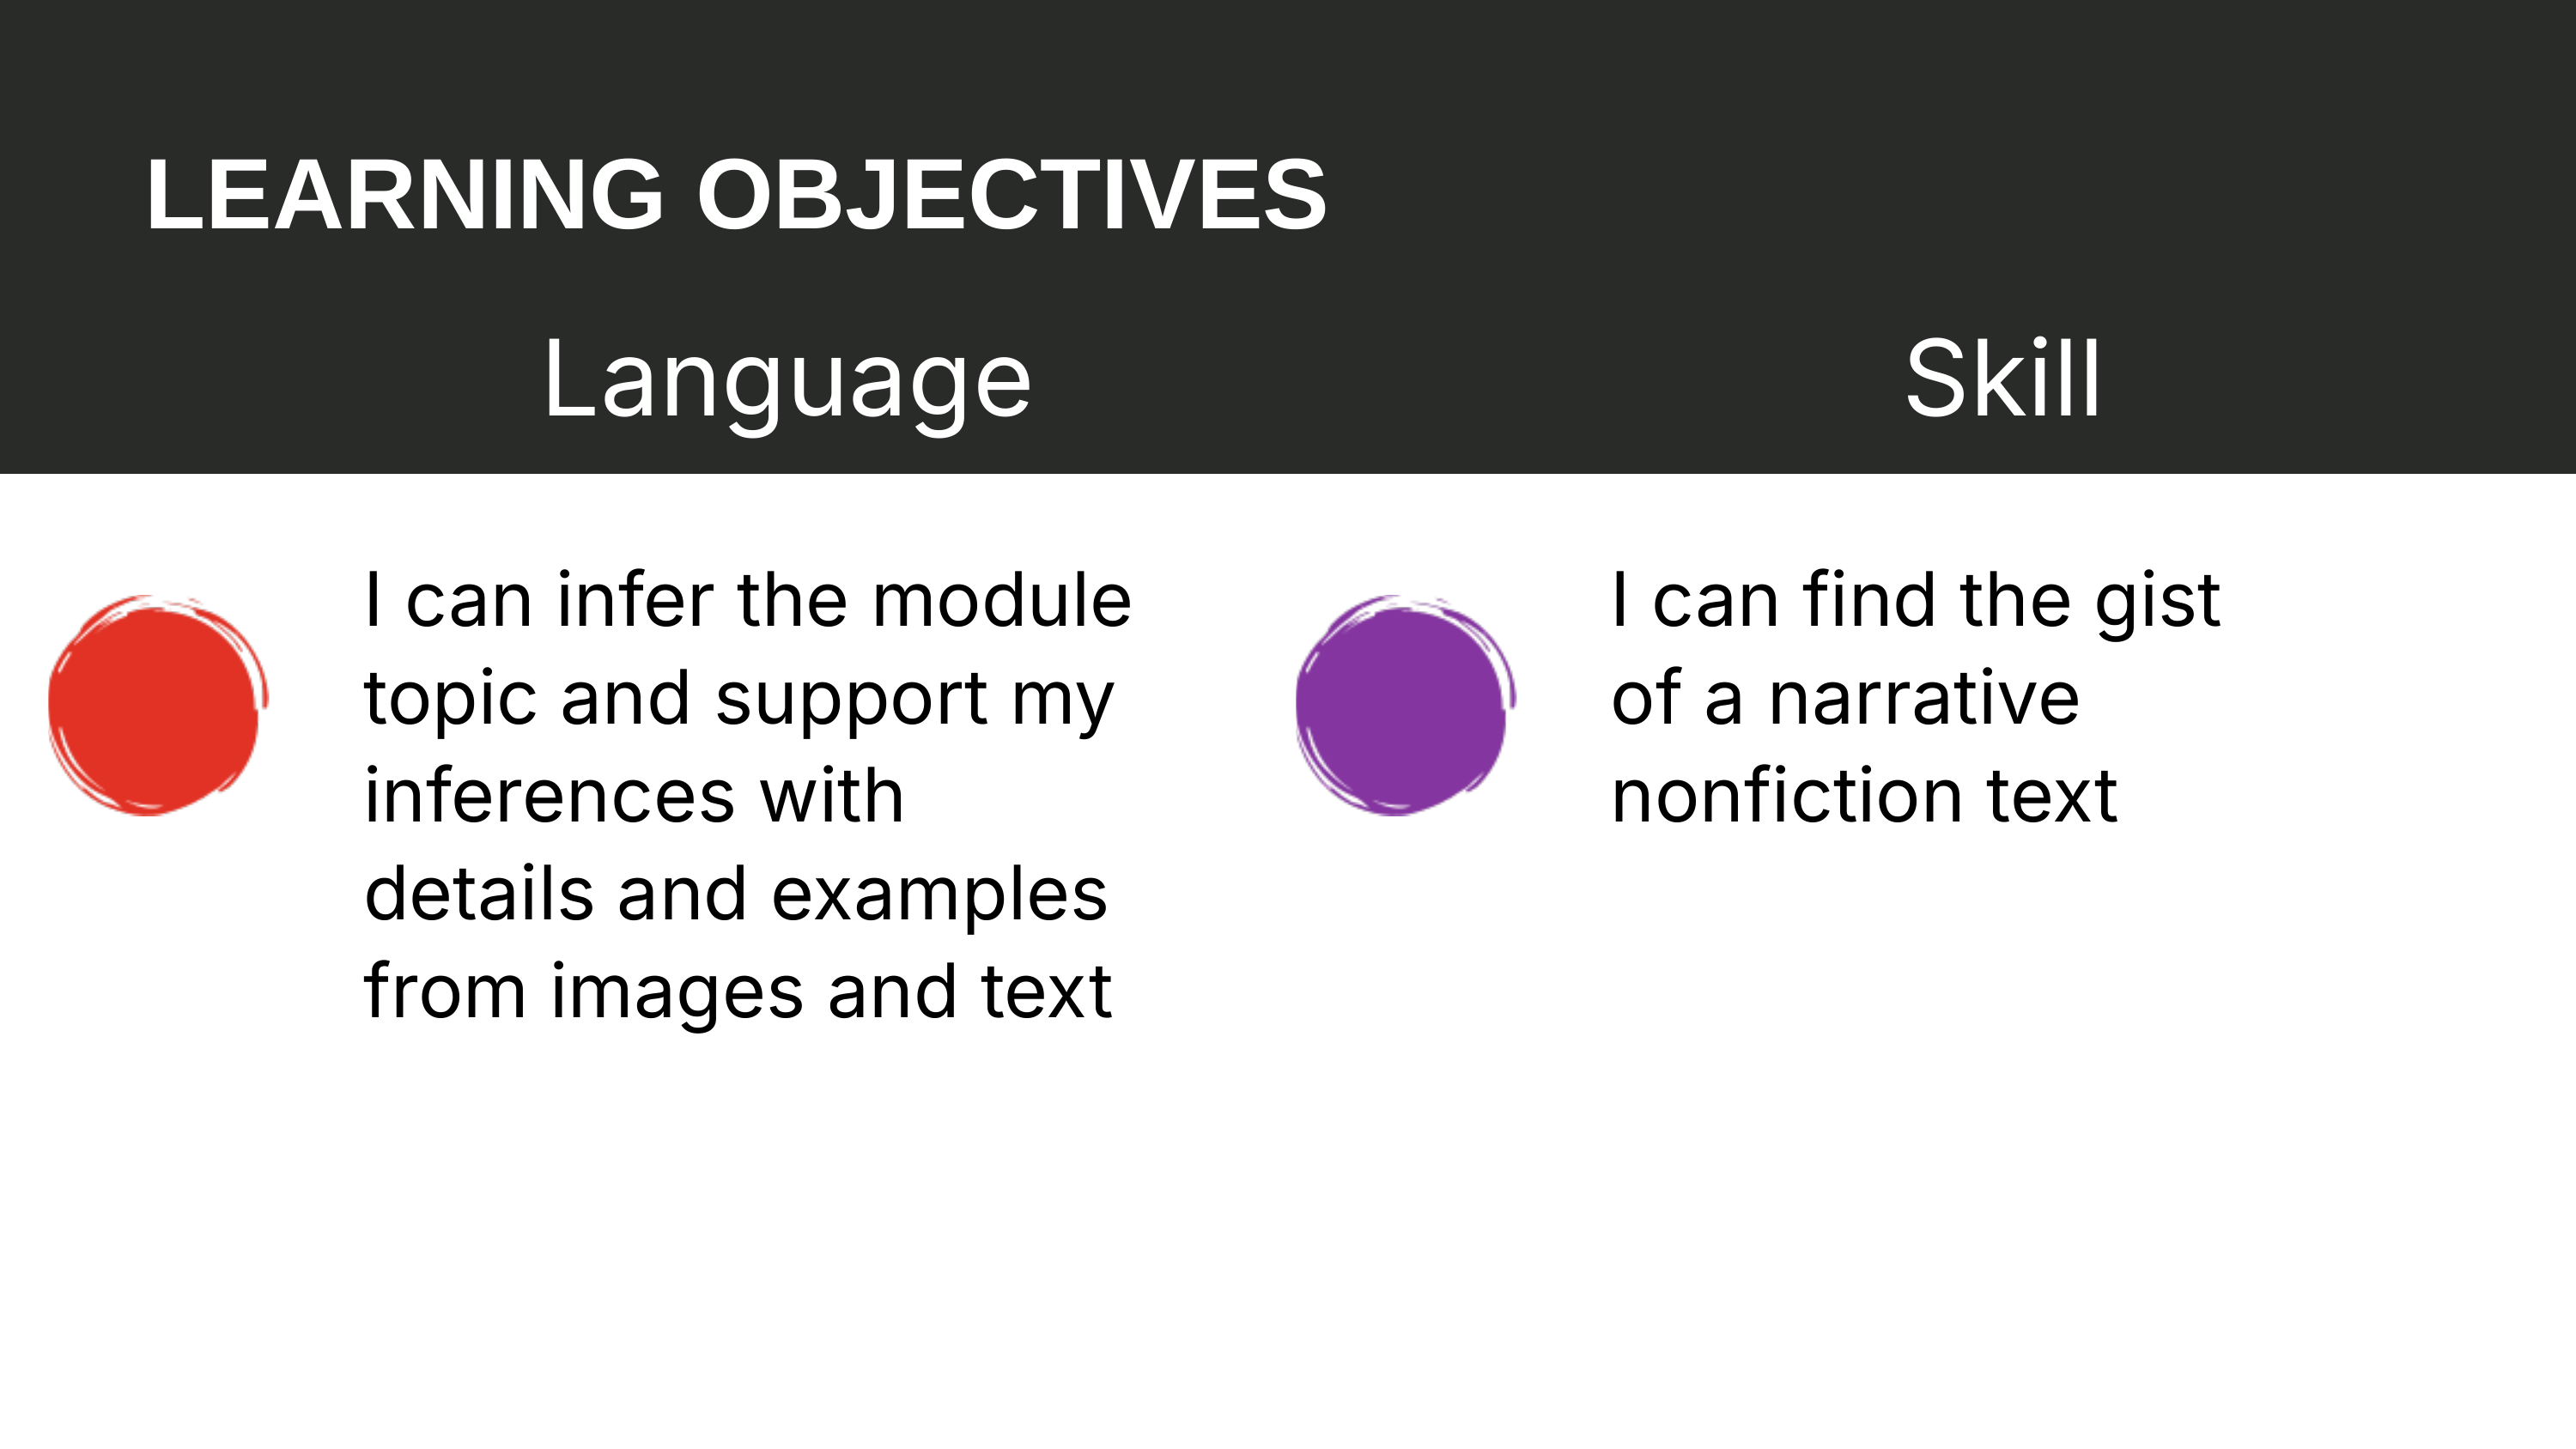

LEARNING OBJECTIVES
Language
Skill
I can infer the module
topic and support my
inferences with
details and examples
from images and text
I can find the gist
of a narrative
nonfiction text